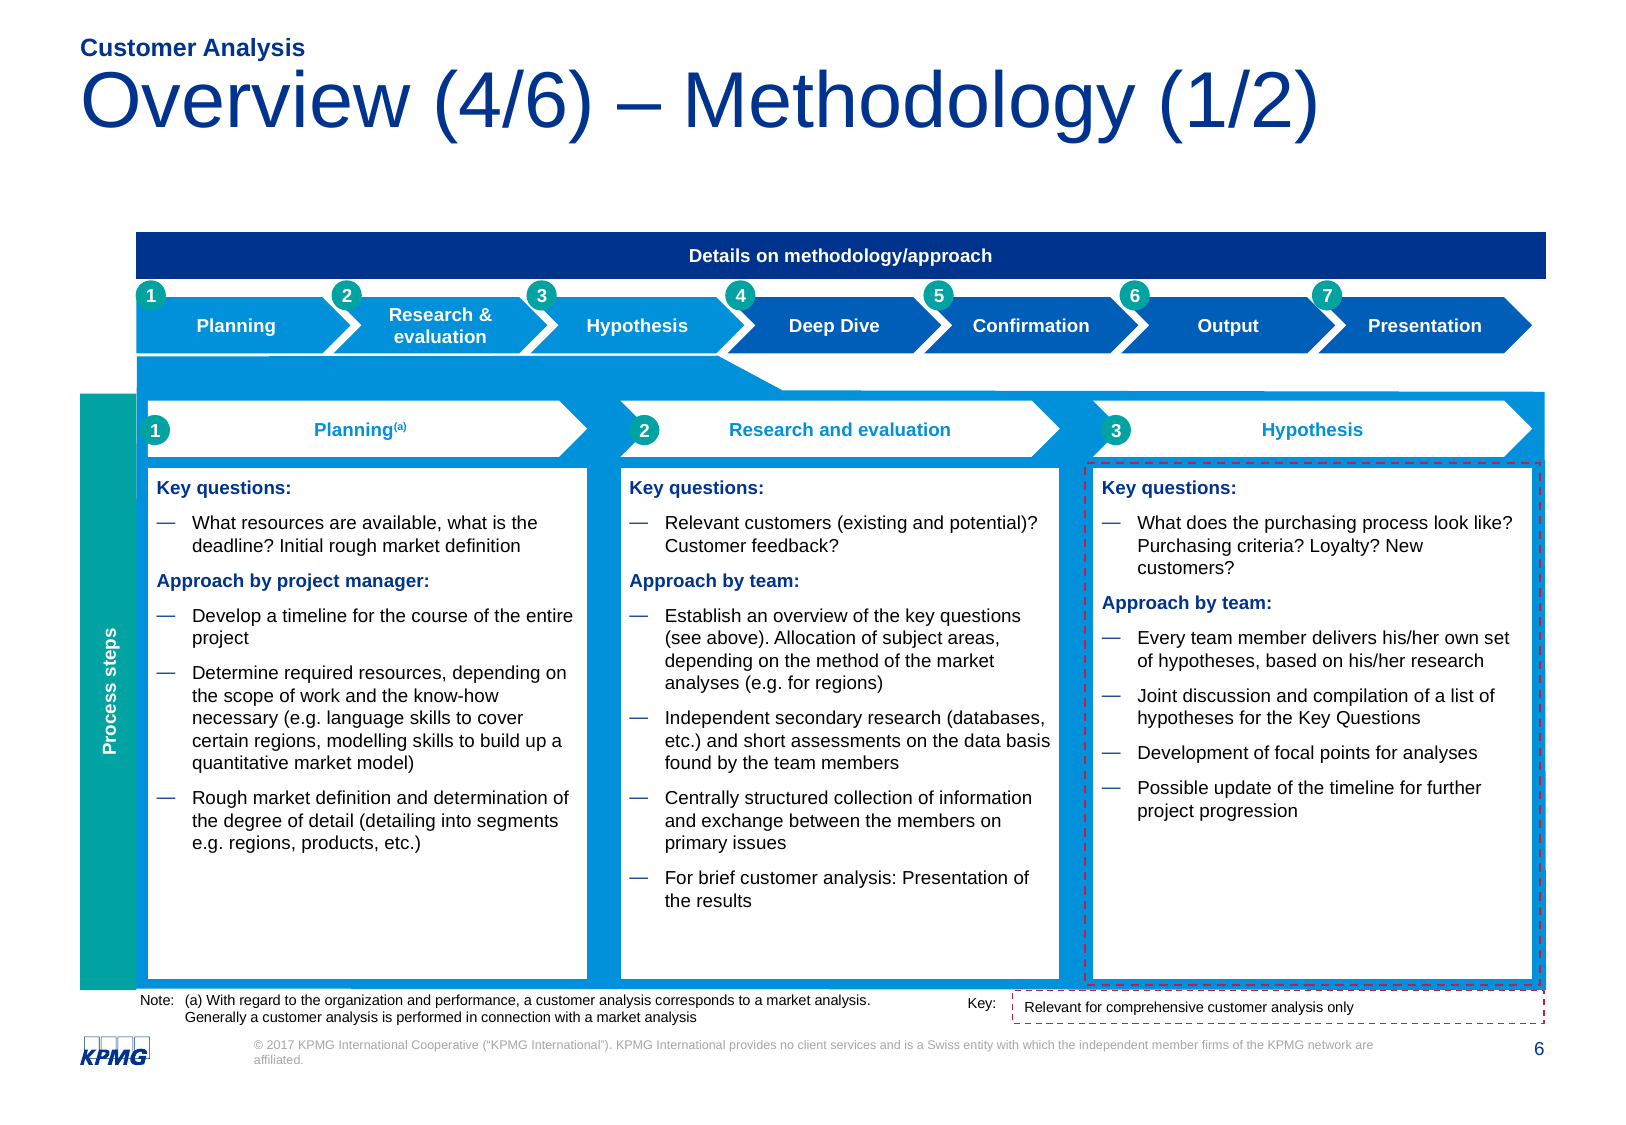

Customer Analysis
# Overview (4/6) – Methodology (1/2)
Details on methodology/approach
1
2
3
4
5
6
7
Planning
Research & evaluation
Hypothesis
Deep Dive
Confirmation
Output
Presentation

Planning(a)
Research and evaluation
Hypothesis
1
2
3

Key questions:
Relevant customers (existing and potential)? Customer feedback?
Approach by team:
Establish an overview of the key questions (see above). Allocation of subject areas, depending on the method of the market analyses (e.g. for regions)
Independent secondary research (databases, etc.) and short assessments on the data basis found by the team members
Centrally structured collection of information and exchange between the members on primary issues
For brief customer analysis: Presentation of the results

Key questions:
What does the purchasing process look like? Purchasing criteria? Loyalty? New customers?
Approach by team:
Every team member delivers his/her own set of hypotheses, based on his/her research
Joint discussion and compilation of a list of hypotheses for the Key Questions
Development of focal points for analyses
Possible update of the timeline for further project progression
Key questions:
What resources are available, what is the deadline? Initial rough market definition
Approach by project manager:
Develop a timeline for the course of the entire project
Determine required resources, depending on the scope of work and the know-how necessary (e.g. language skills to cover certain regions, modelling skills to build up a quantitative market model)
Rough market definition and determination of the degree of detail (detailing into segments e.g. regions, products, etc.)
Process steps
Note: 	(a) With regard to the organization and performance, a customer analysis corresponds to a market analysis.
	Generally a customer analysis is performed in connection with a market analysis
Relevant for comprehensive customer analysis only
Key: